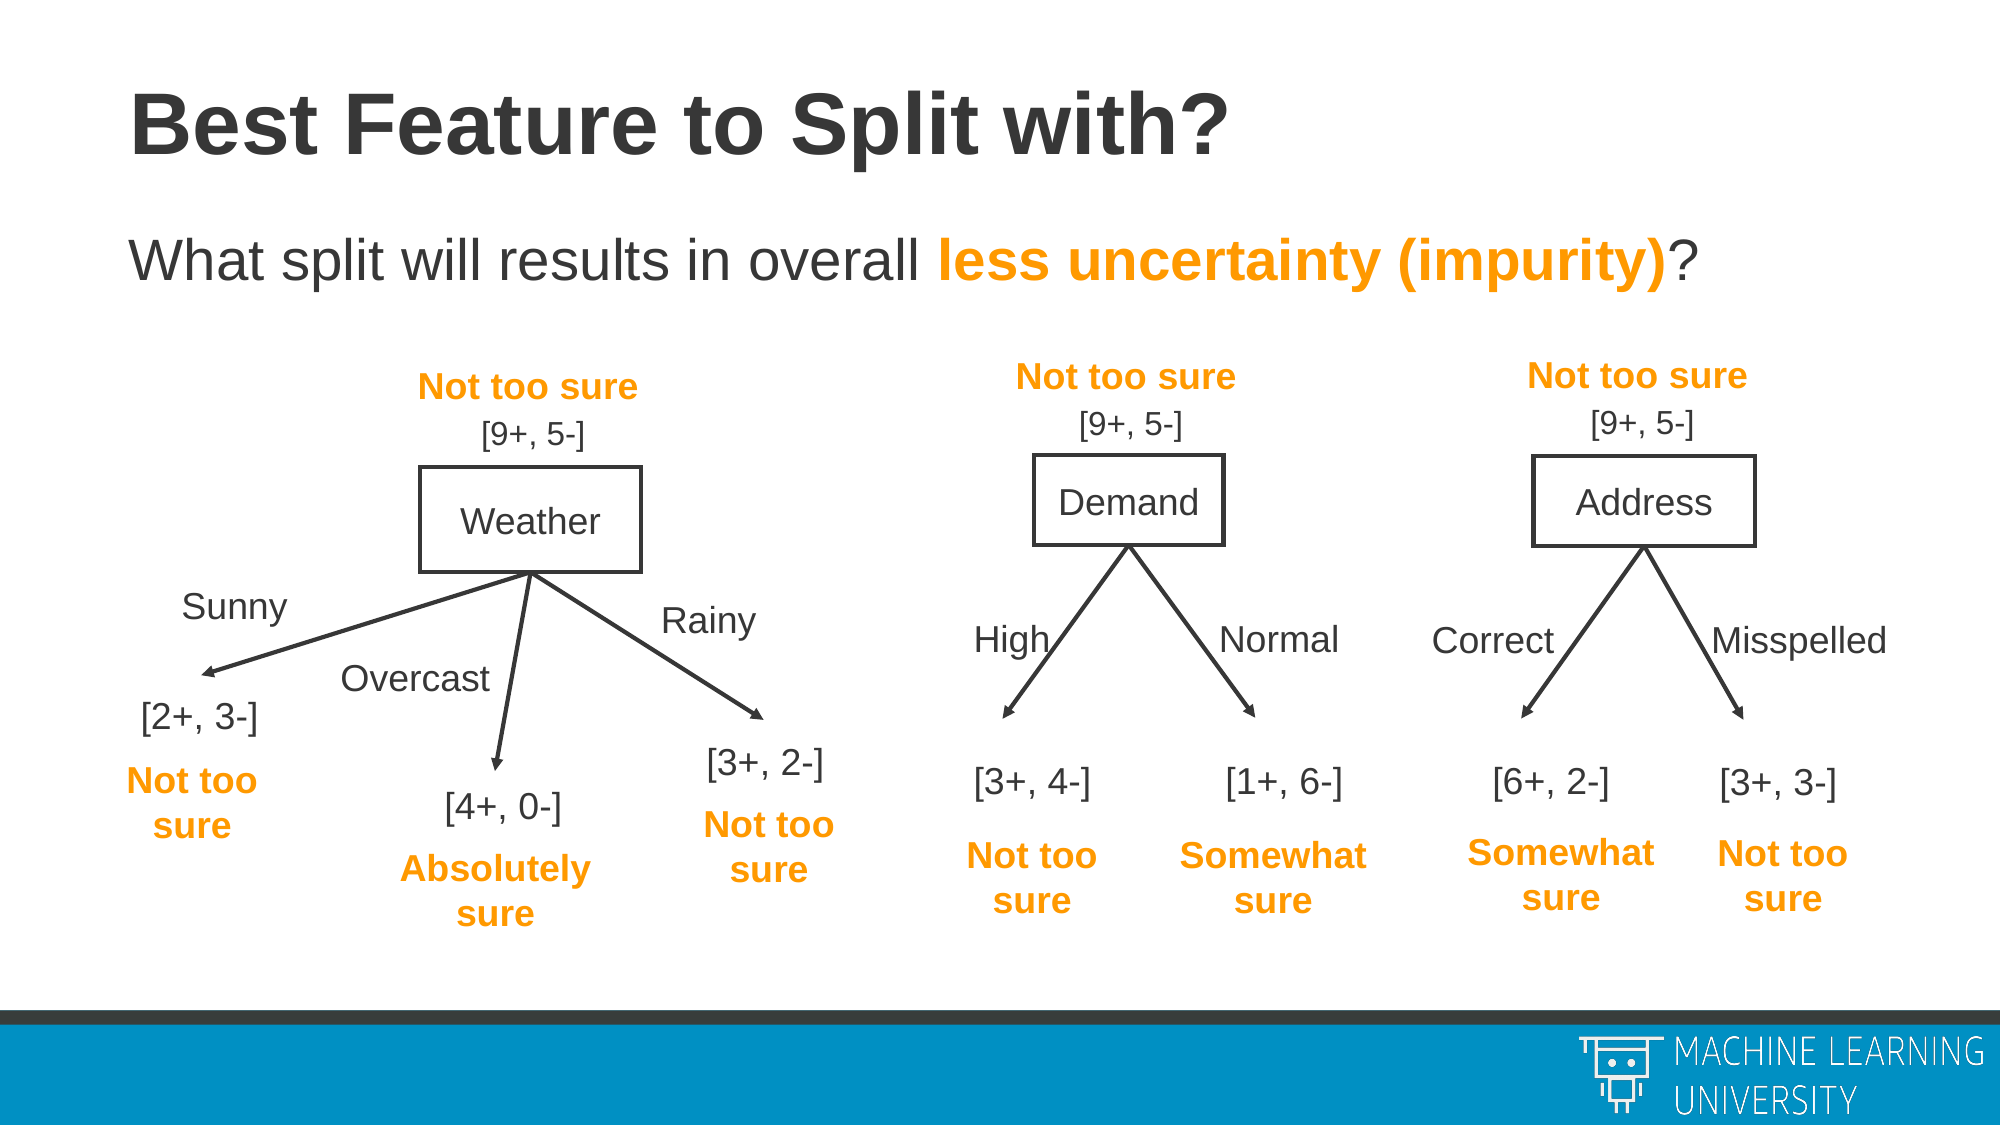

# Best Feature to Split with?
What split will results in overall less uncertainty (impurity)?

Not too sure

[9+, 5-]
Not too sure

[9+, 5-]
Not too sure

[9+, 5-]
Demand
Address
Weather
Sunny
Rainy
High
Normal
Correct
Misspelled
Overcast
[2+, 3-]
[3+, 2-]
Not too sure
[3+, 4-]

[6+, 2-]

[1+, 6-]

[3+, 3-]

[4+, 0-]
Not too sure
Somewhat sure
Not too sure
Not too sure
Somewhat sure
Absolutely sure